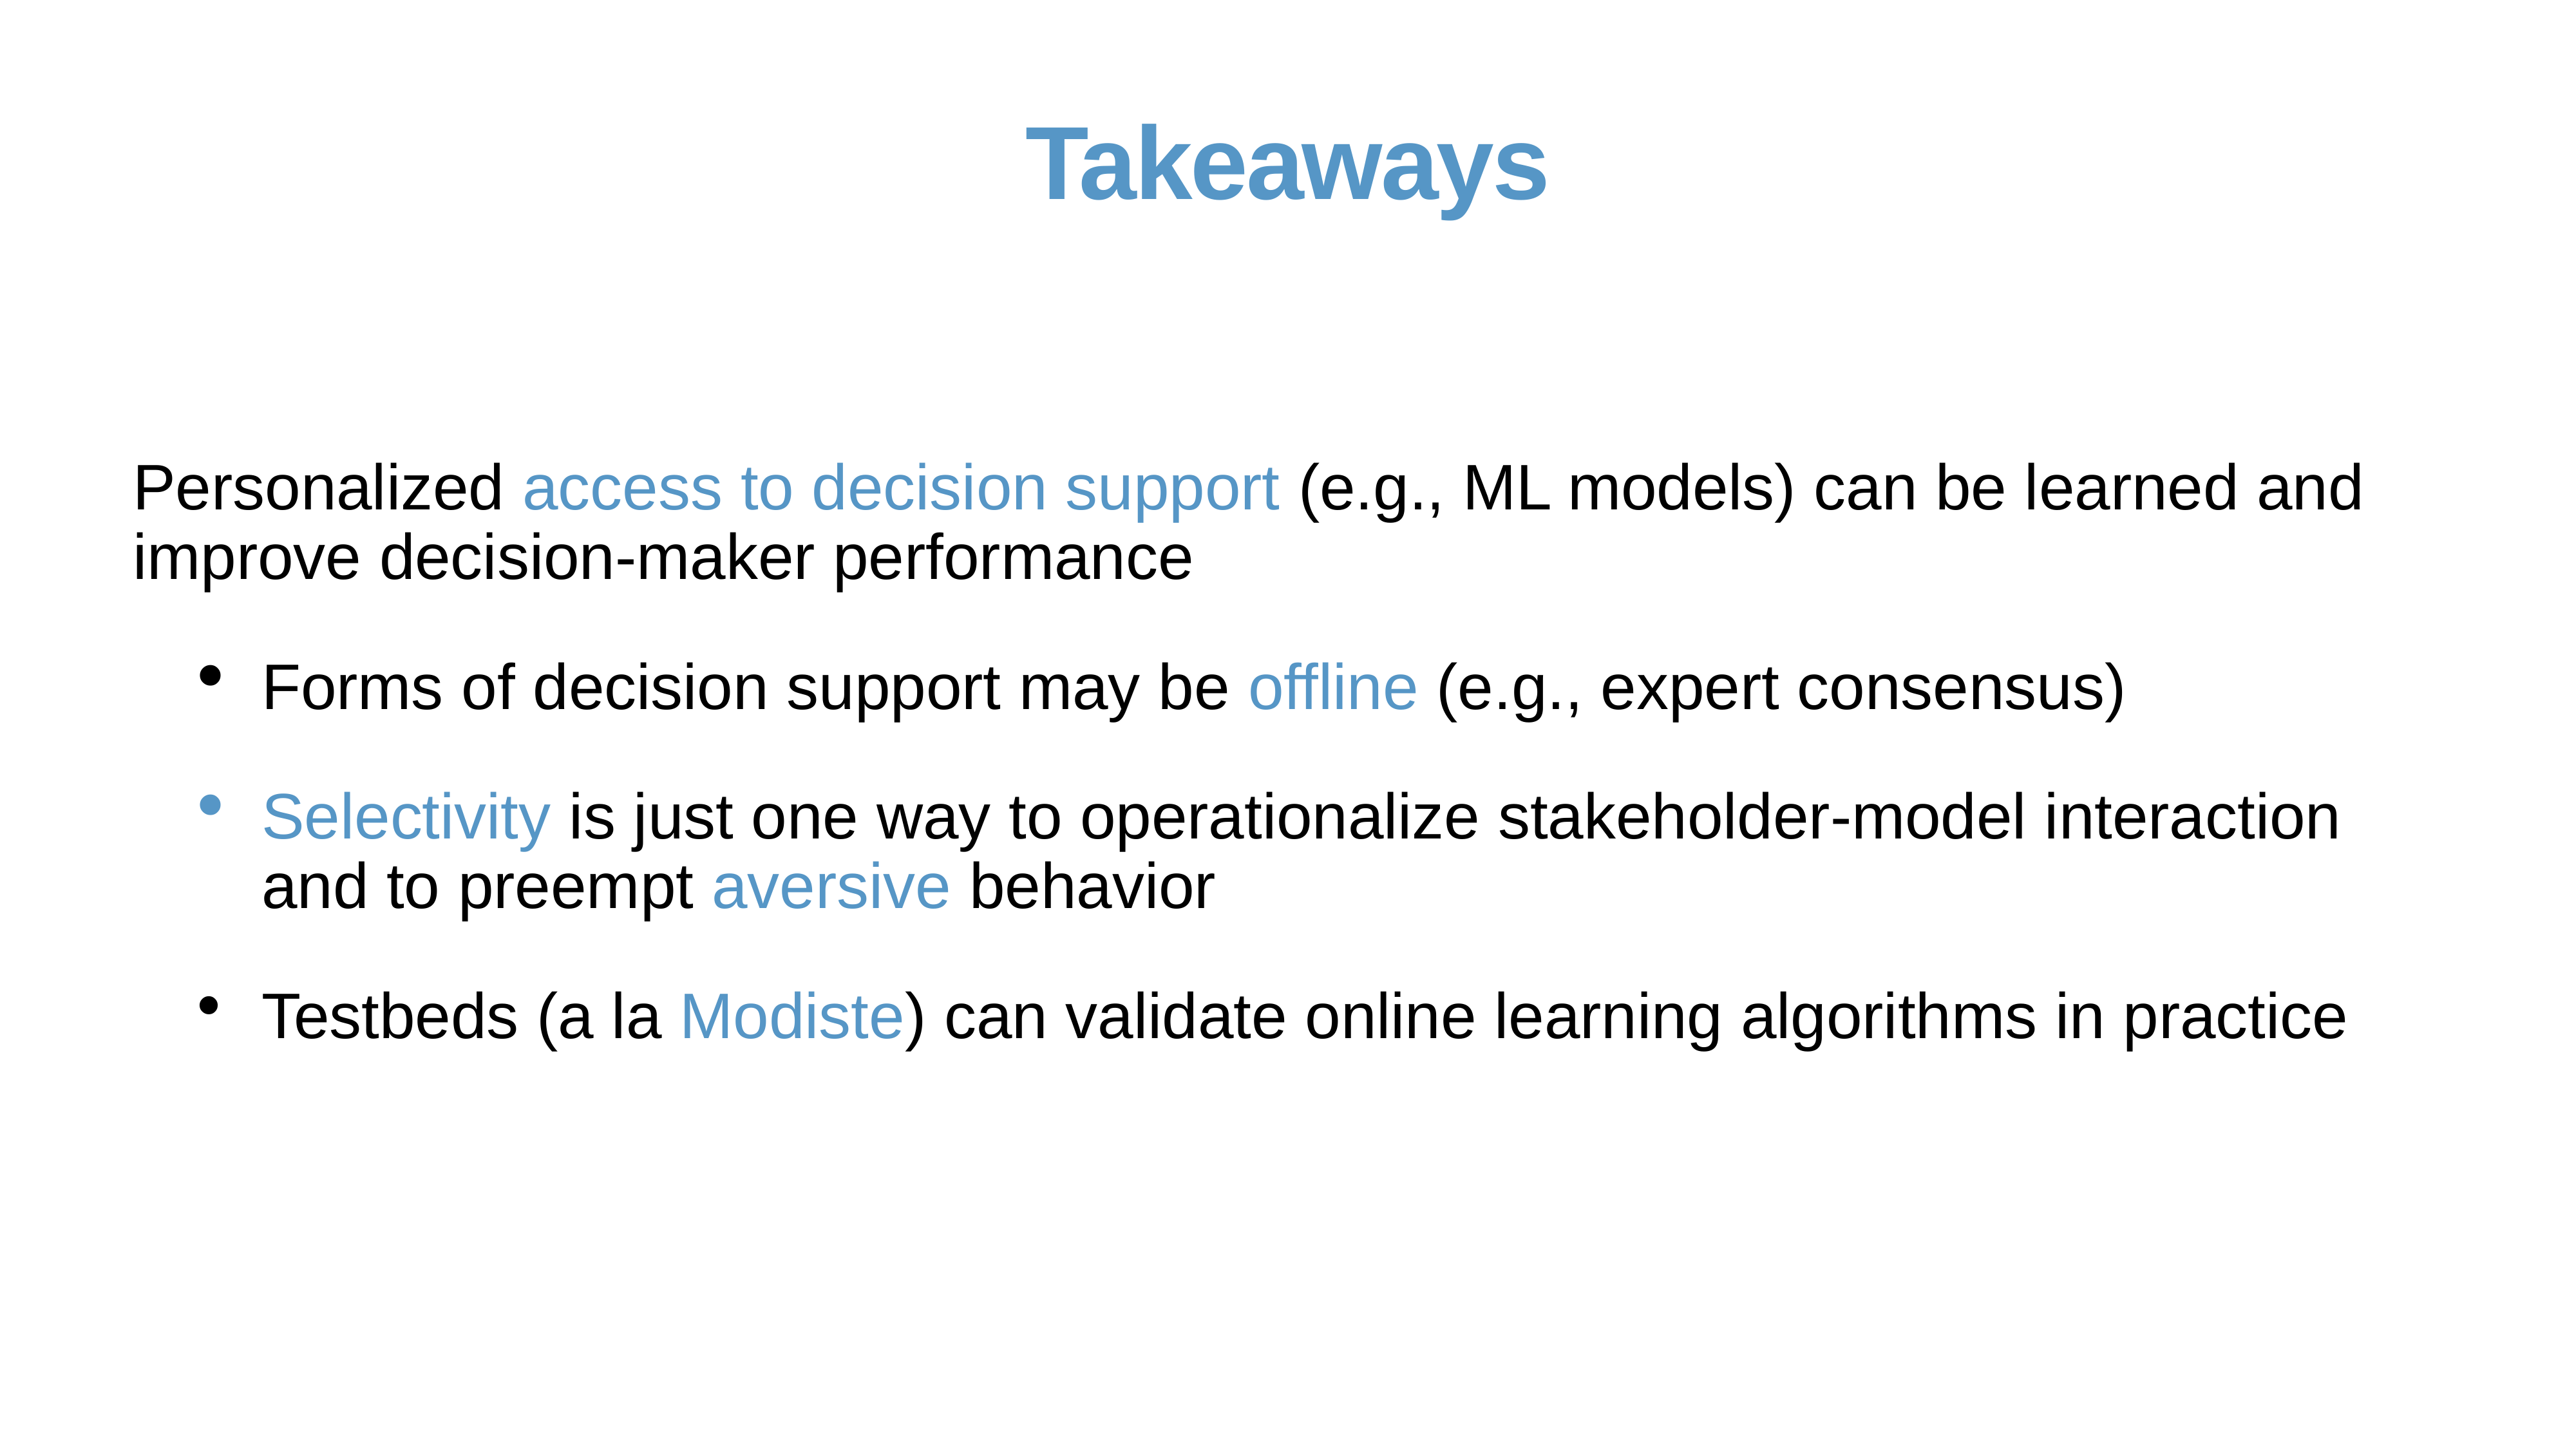

# Takeaways
Personalized access to decision support (e.g., ML models) can be learned and improve decision-maker performance
Forms of decision support may be offline (e.g., expert consensus)
Selectivity is just one way to operationalize stakeholder-model interaction and to preempt aversive behavior
Testbeds (a la Modiste) can validate online learning algorithms in practice